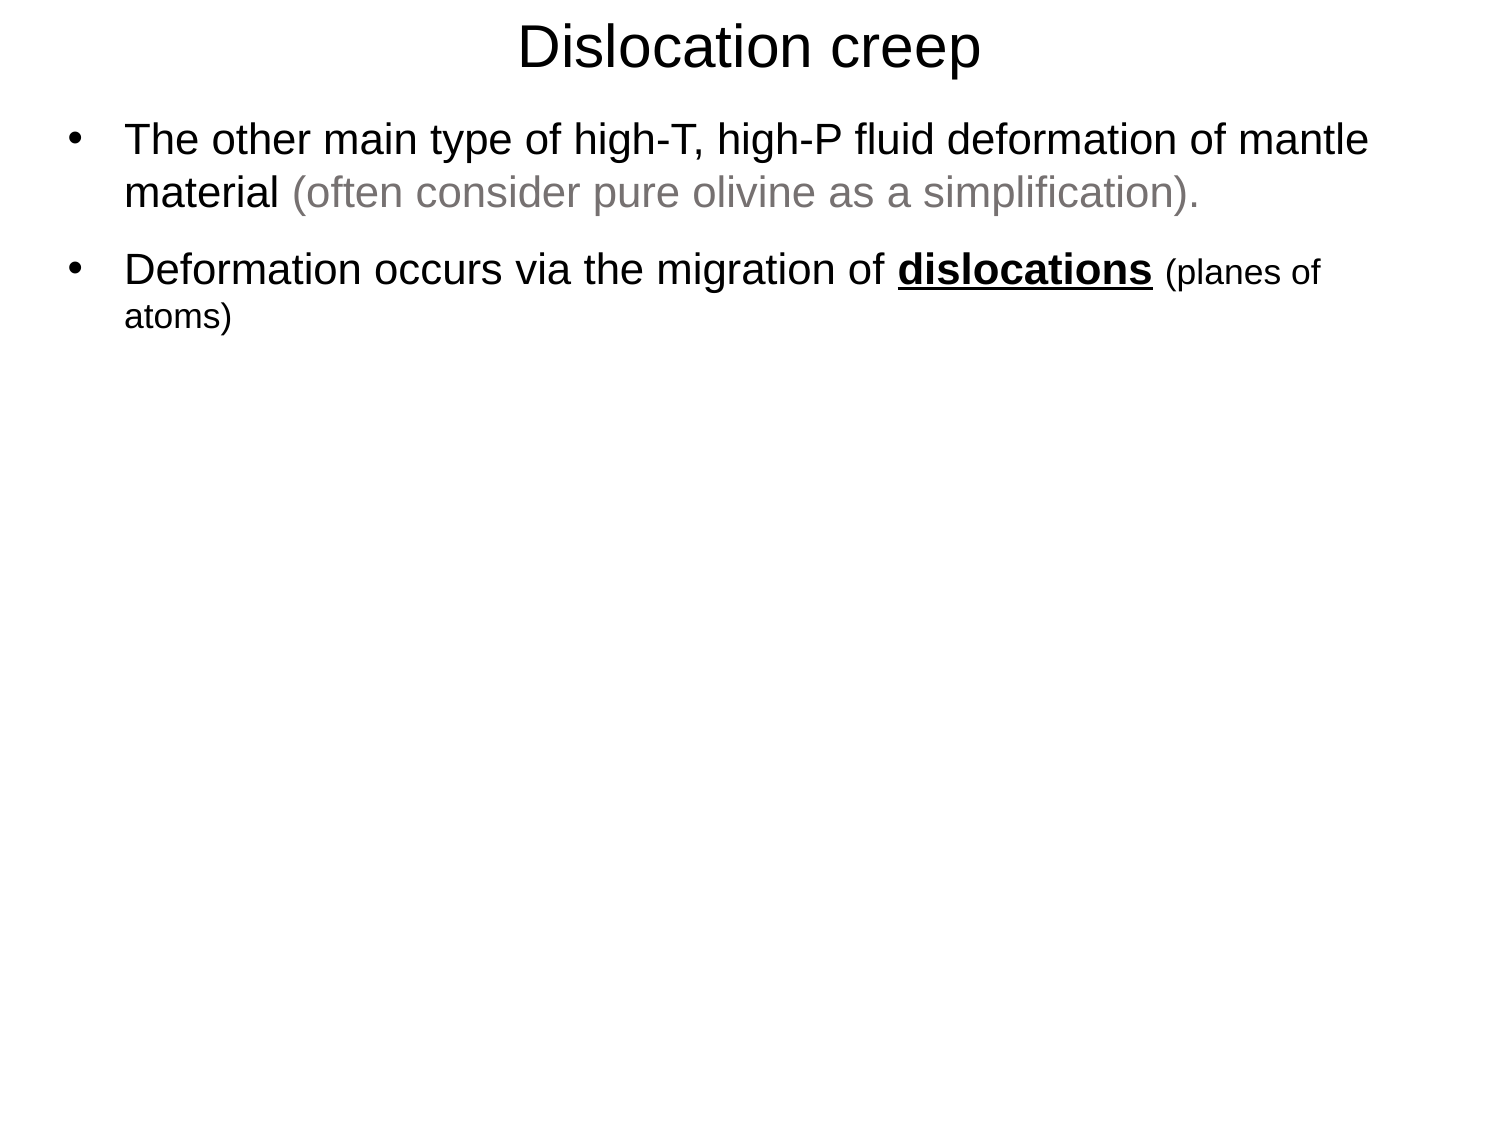

Dislocation creep
The other main type of high-T, high-P fluid deformation of mantle material (often consider pure olivine as a simplification).

Deformation occurs via the migration of dislocations (planes of atoms)